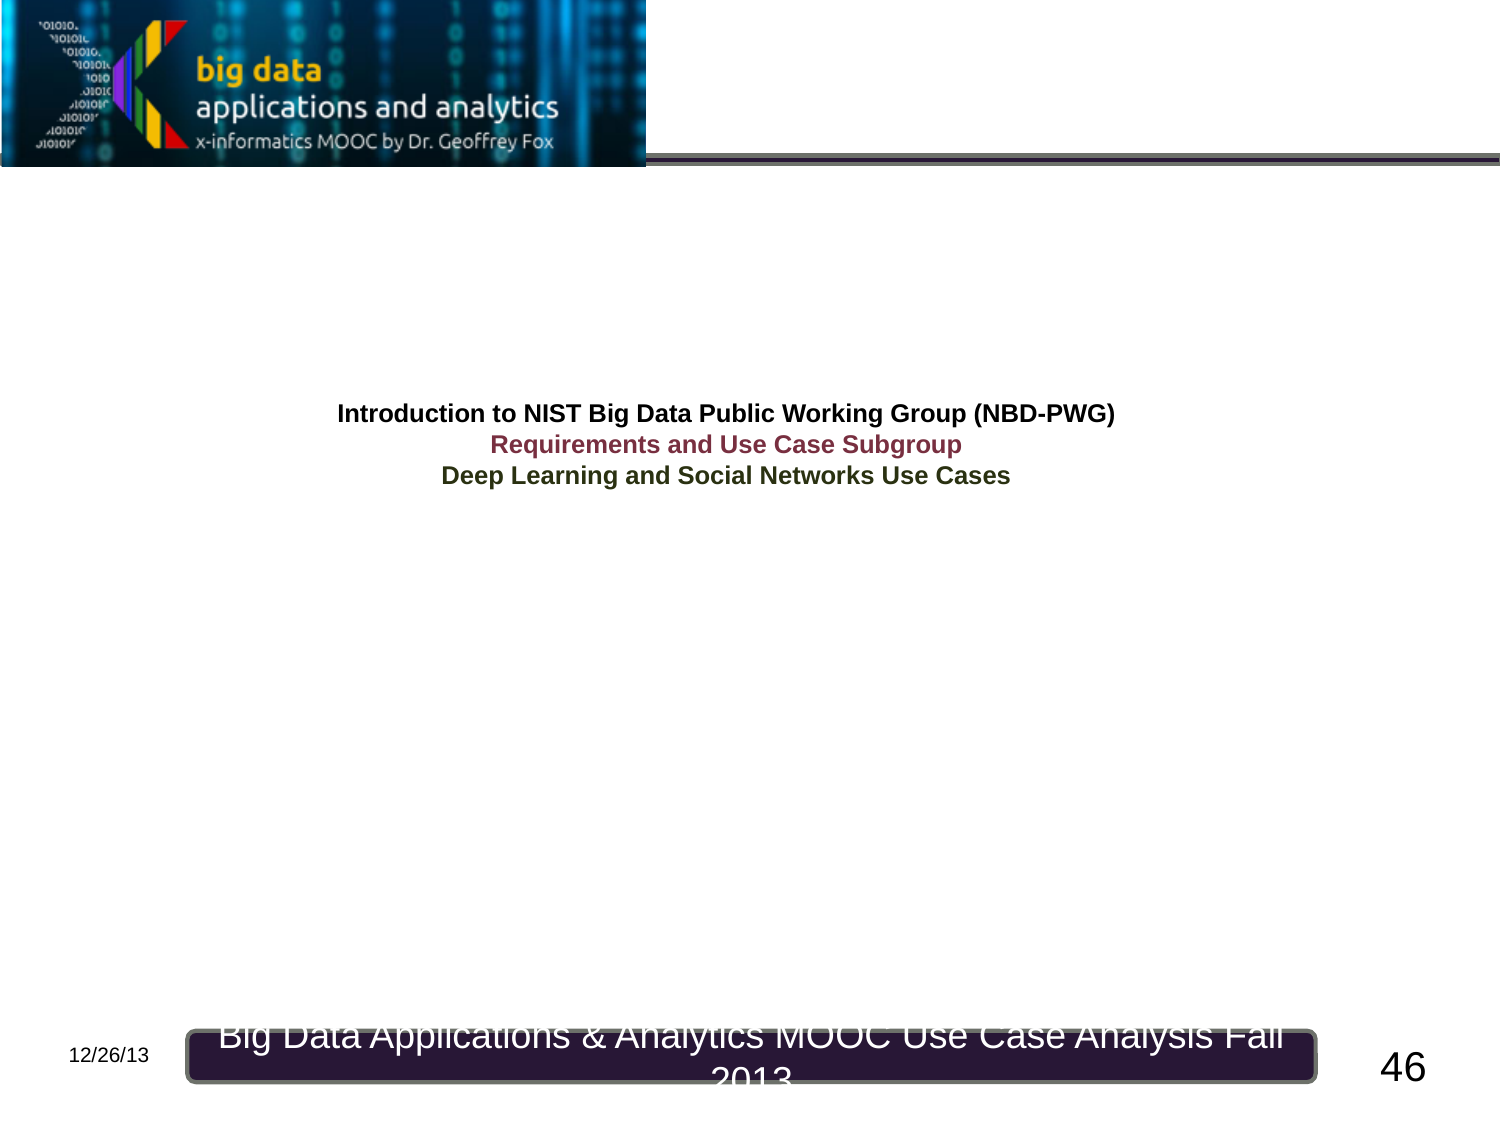

# Introduction to NIST Big Data Public Working Group (NBD-PWG) Requirements and Use Case Subgroup Deep Learning and Social Networks Use Cases